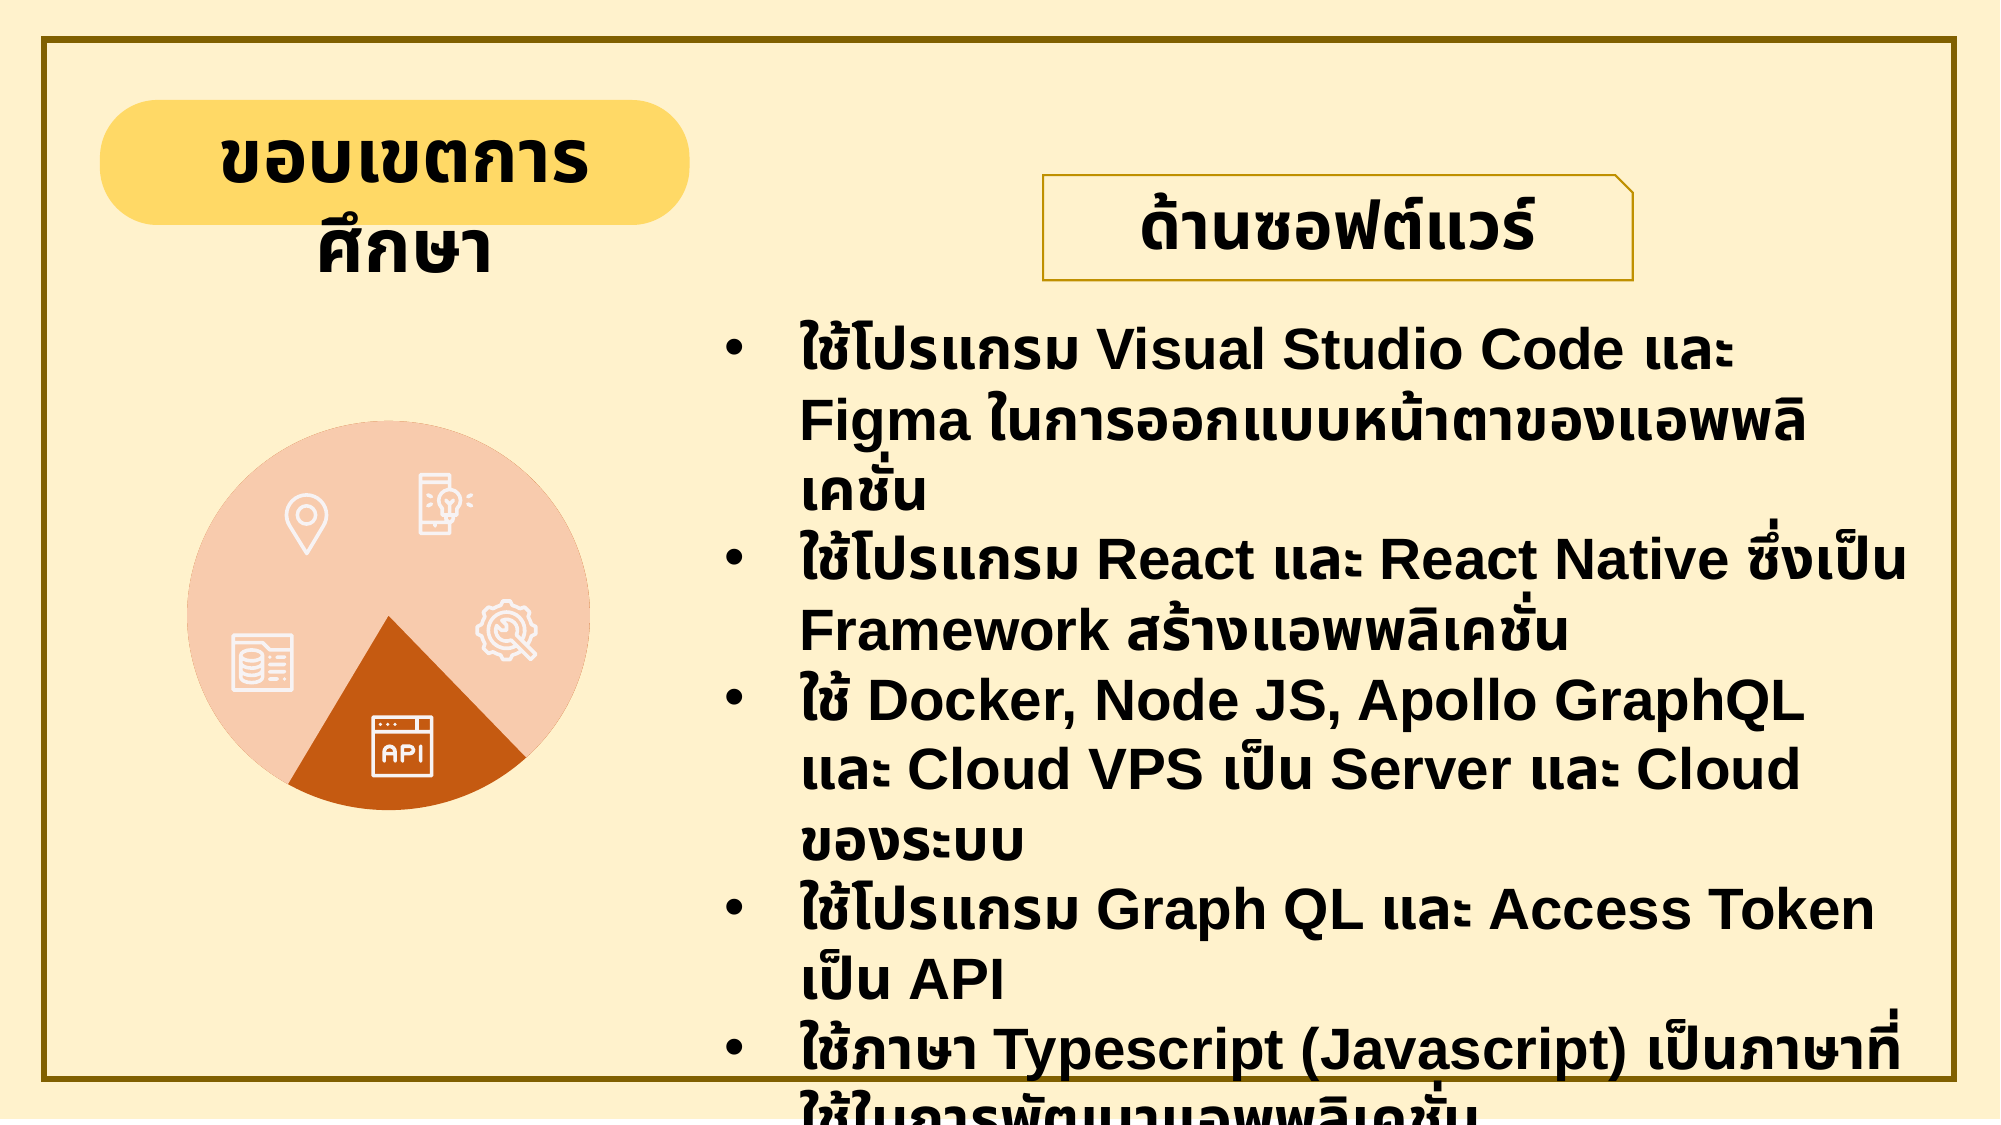

ขอบเขตการศึกษา

ด้านซอฟต์แวร์
ใช้โปรแกรม Visual Studio Code และ Figma ในการออกแบบหน้าตาของแอพพลิเคชั่น
ใช้โปรแกรม React และ React Native ซึ่งเป็น Framework สร้างแอพพลิเคชั่น
ใช้ Docker, Node JS, Apollo GraphQL และ Cloud VPS เป็น Server และ Cloud ของระบบ
ใช้โปรแกรม Graph QL และ Access Token เป็น API
ใช้ภาษา Typescript (Javascript) เป็นภาษาที่ใช้ในการพัฒนาแอพพลิเคชั่น
ใช้โปรแกรม MongoDB เป็นเครื่องมือในการออกแบบฐานข้อมูล